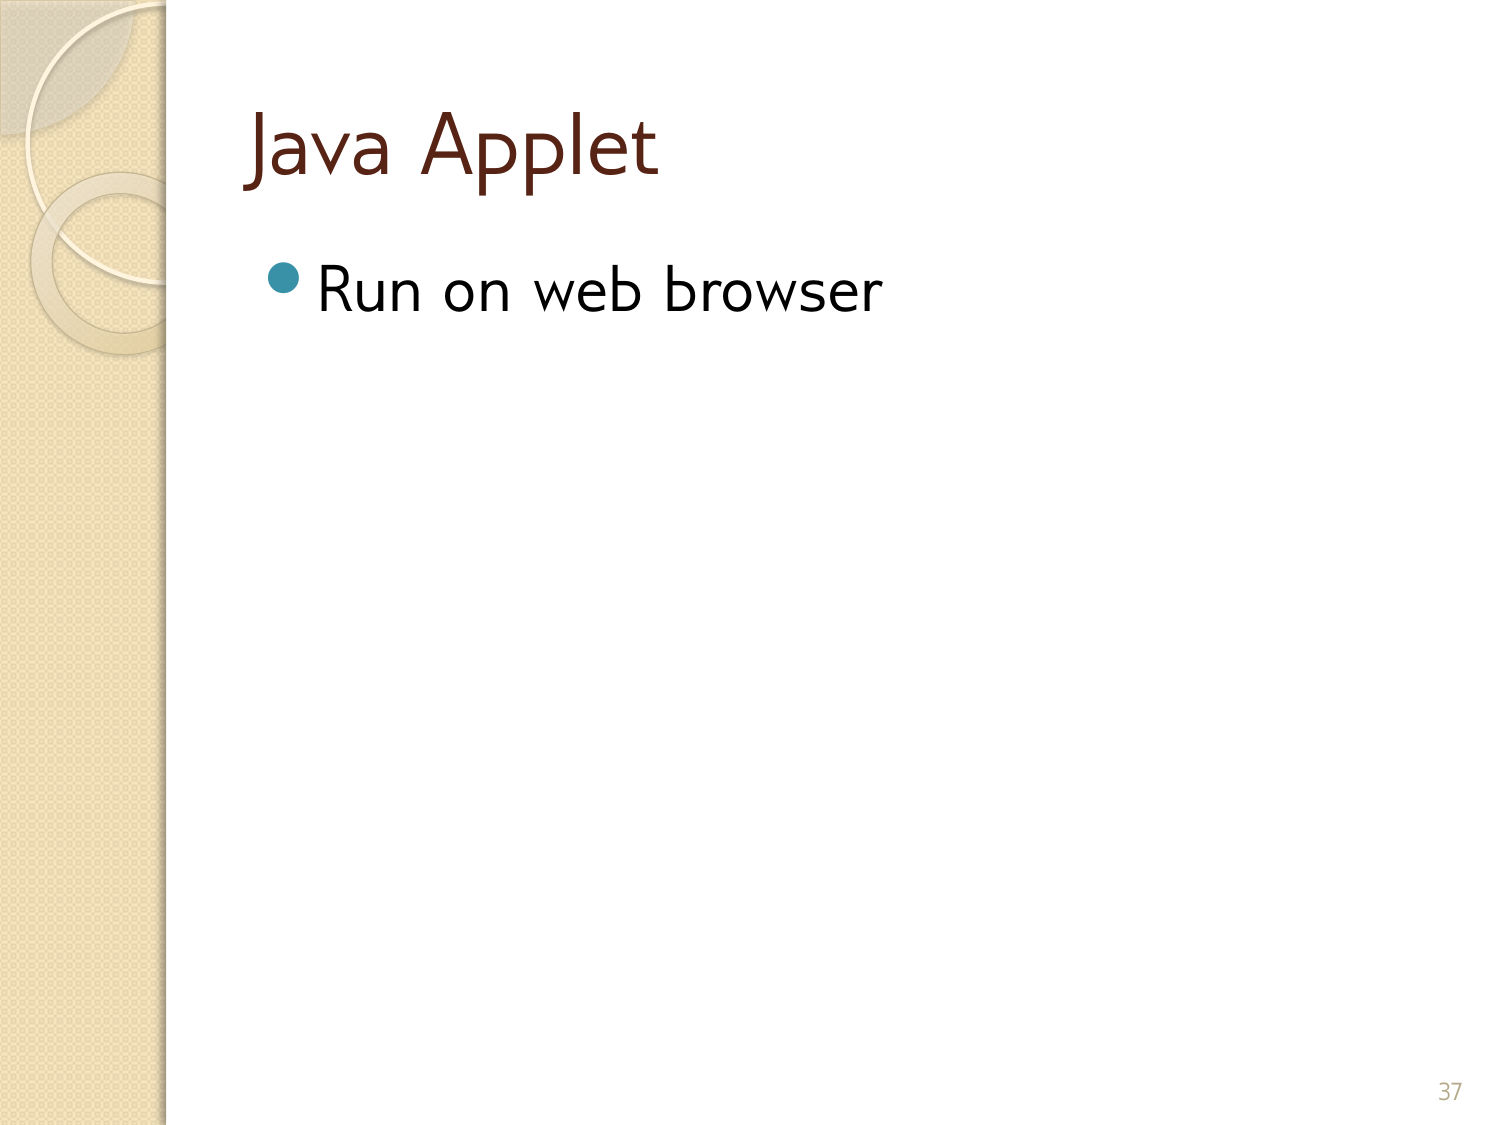

# Java Applet
Run on web browser
37